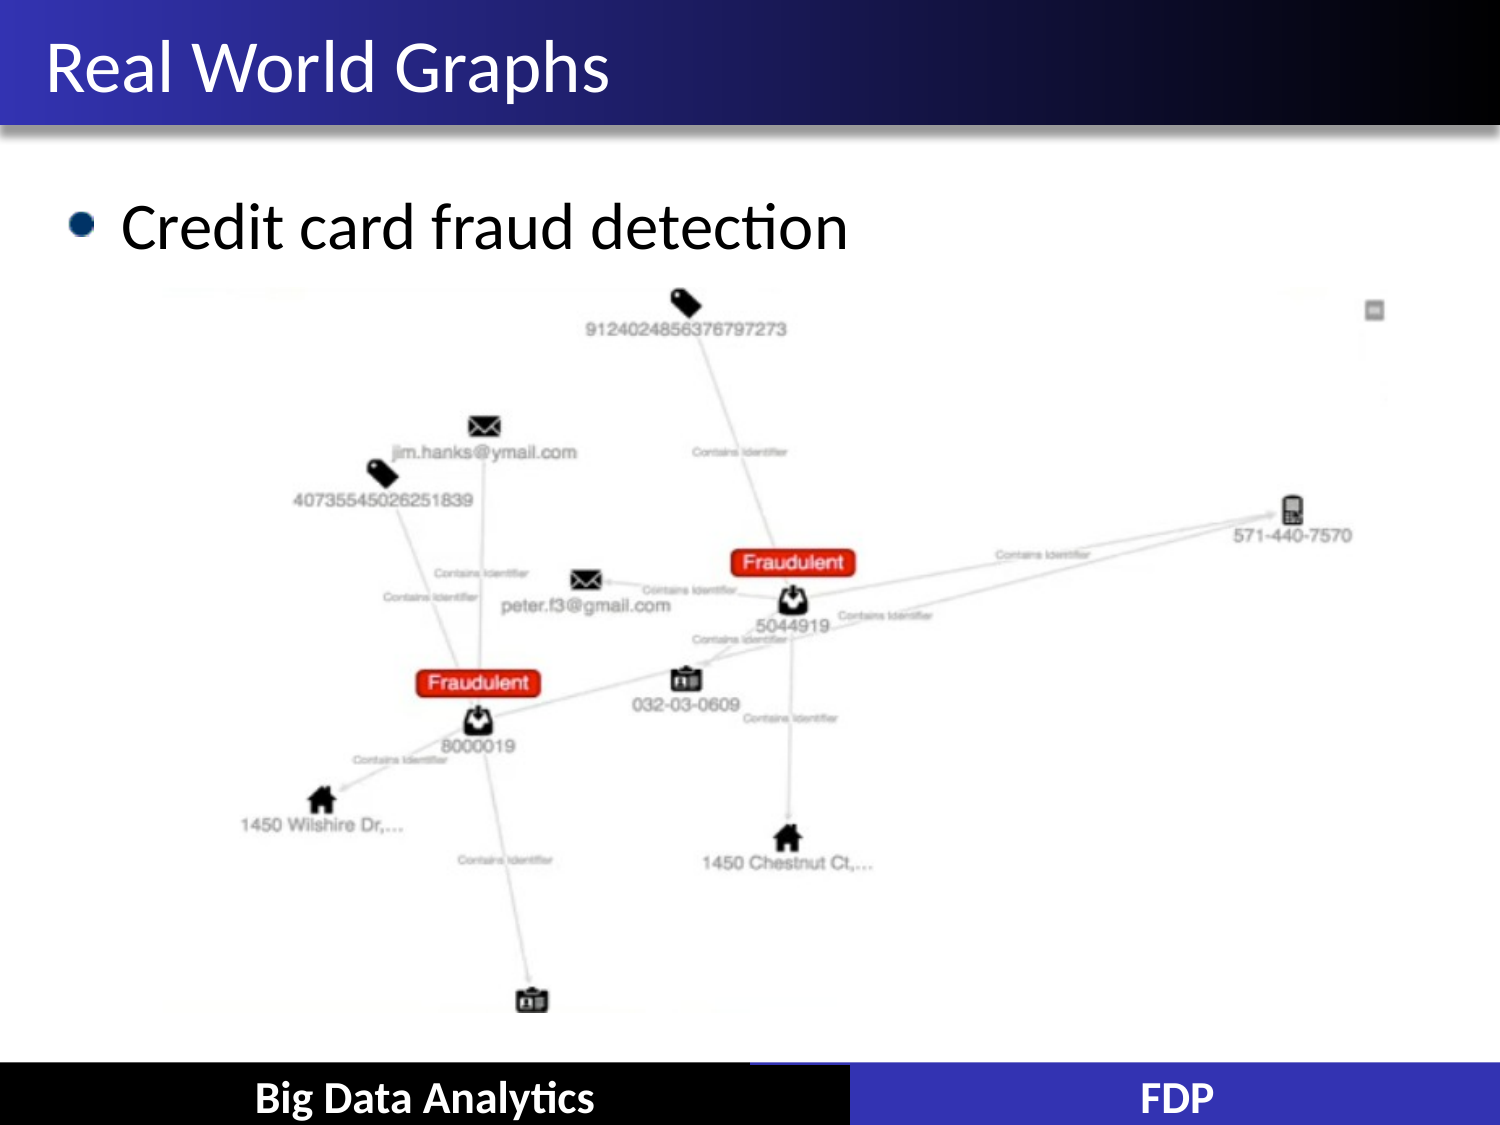

# Real World Graphs
Credit card fraud detection

Big Data Analytics
FDP